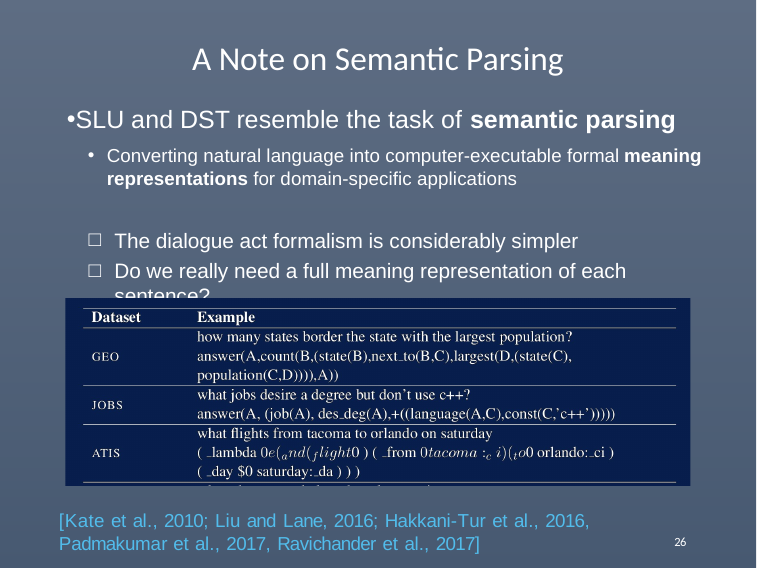

# A Note on Semantic Parsing
SLU and DST resemble the task of semantic parsing
Converting natural language into computer-executable formal meaning representations for domain-specific applications

The dialogue act formalism is considerably simpler
Do we really need a full meaning representation of each sentence?

[Kate et al., 2010; Liu and Lane, 2016; Hakkani-Tur et al., 2016, Padmakumar et al., 2017, Ravichander et al., 2017]

26